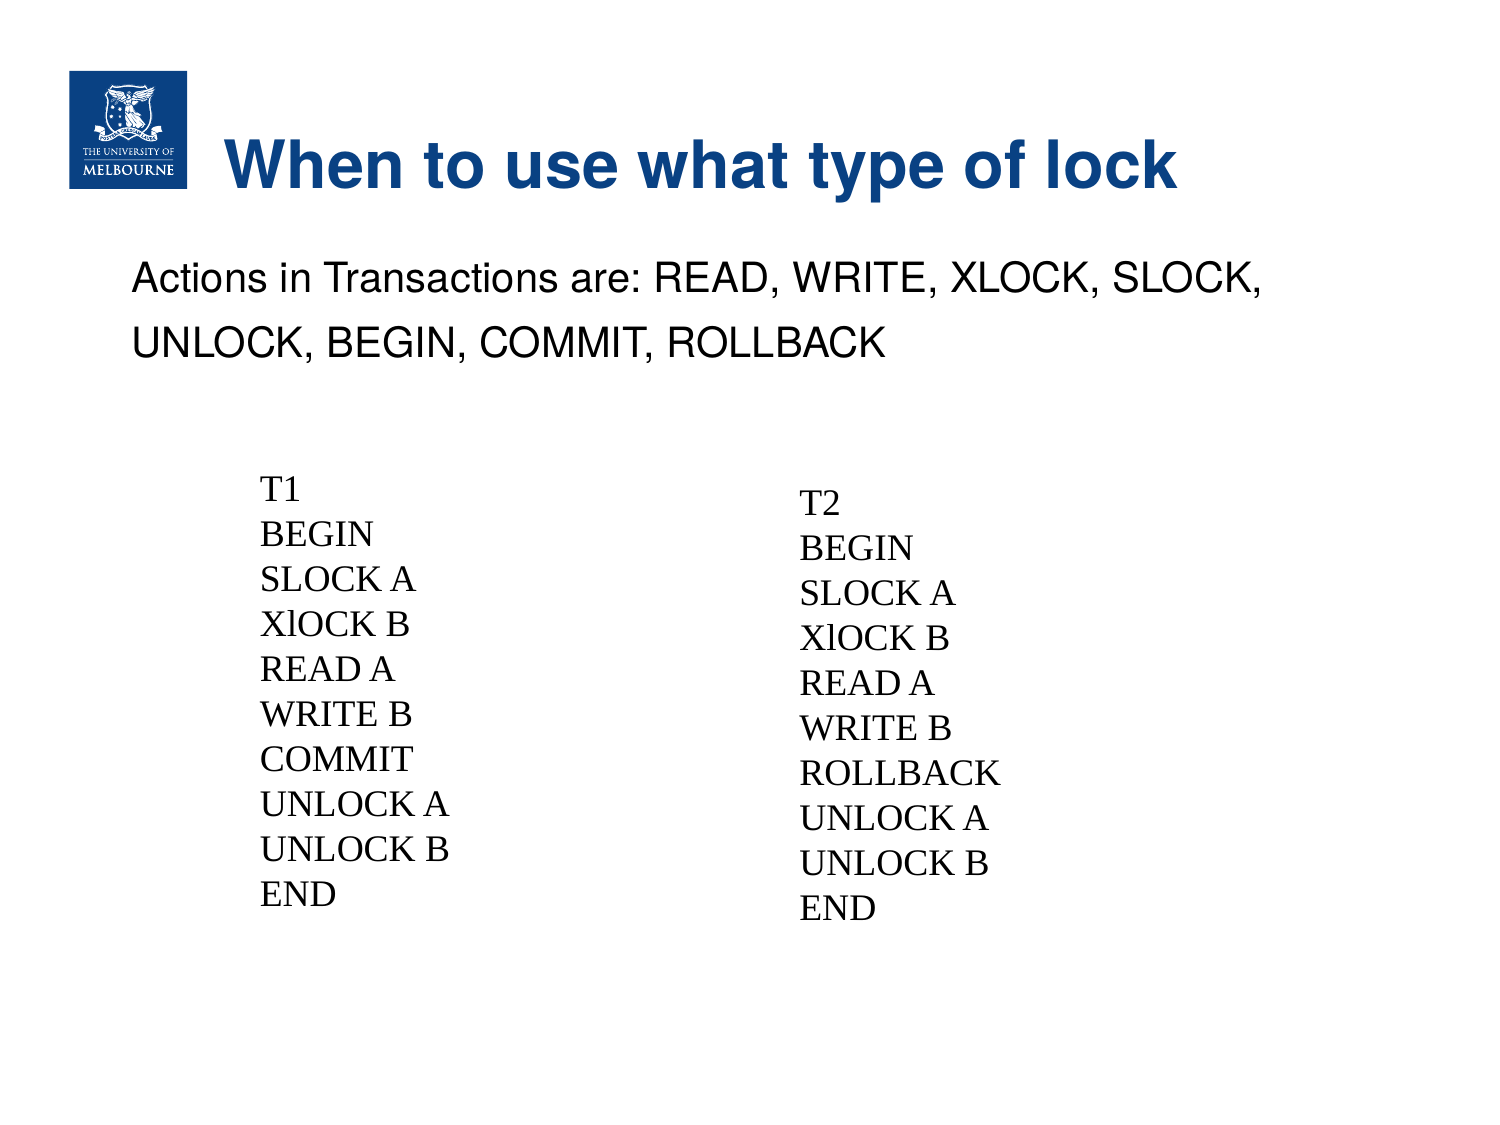

# When to use what type of lock

Actions in Transactions are: READ, WRITE, XLOCK, SLOCK, UNLOCK, BEGIN, COMMIT, ROLLBACK

T1
BEGIN
SLOCK A
XlOCK B
READ A
WRITE B
COMMIT
UNLOCK A
UNLOCK B
END
T2
BEGIN
SLOCK A
XlOCK B
READ A
WRITE B
ROLLBACK
UNLOCK A
UNLOCK B
END